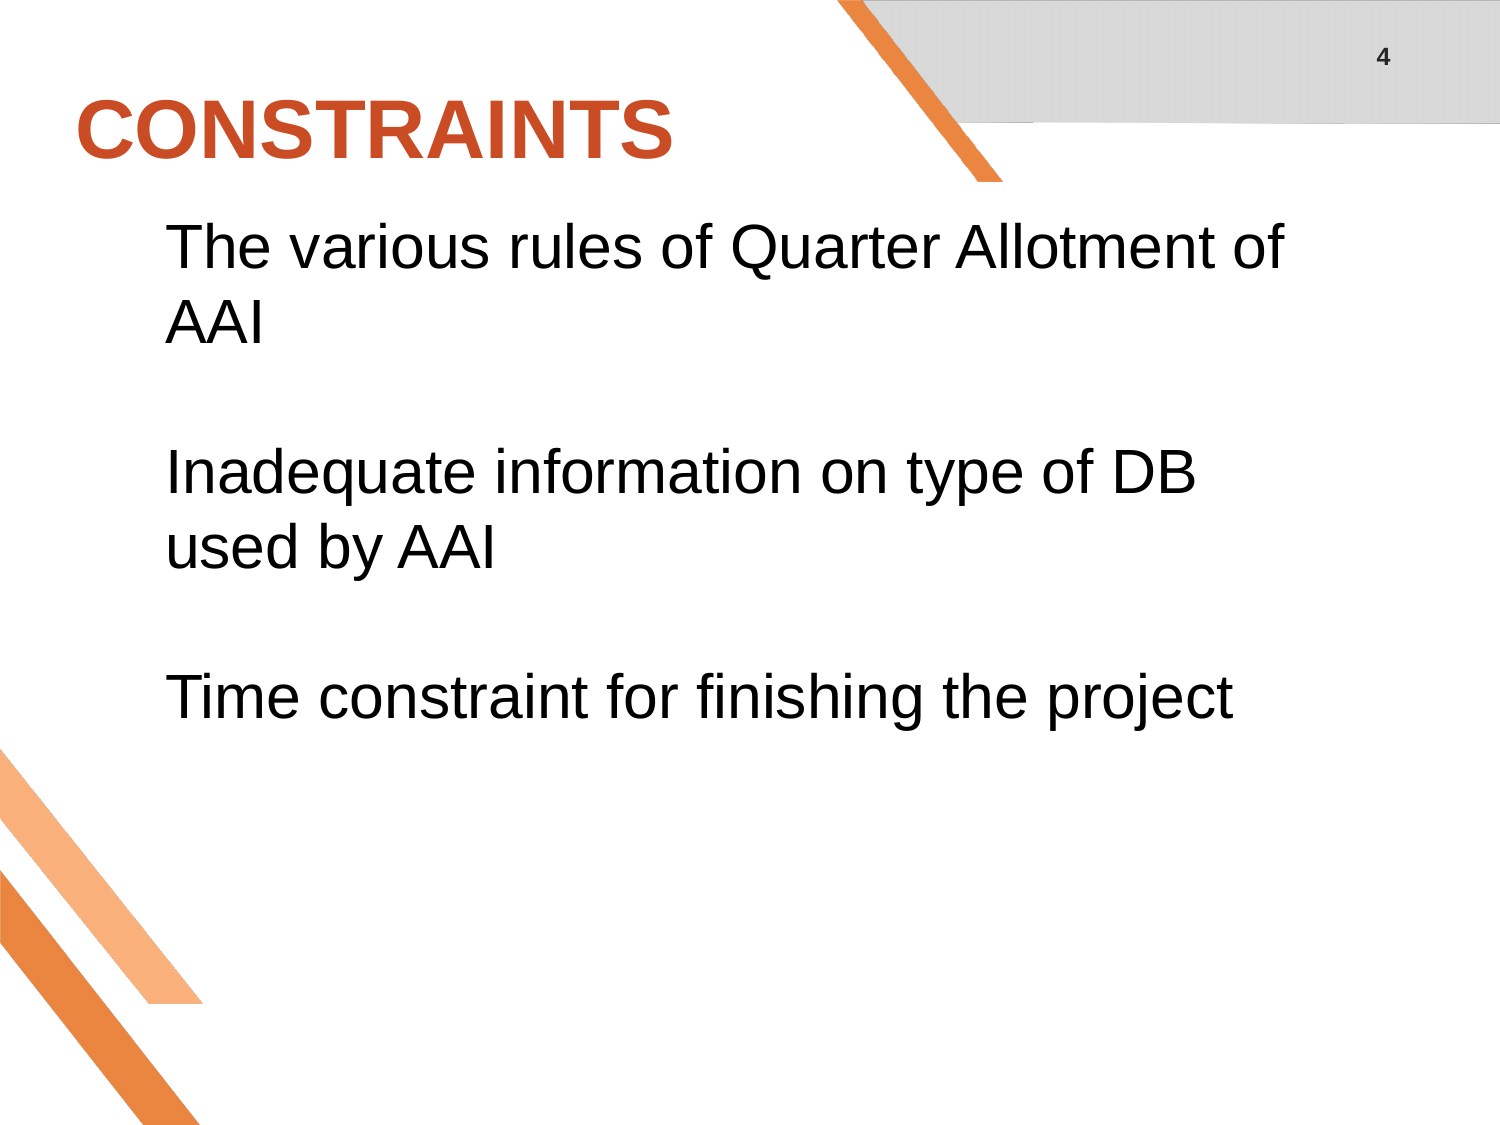

4
# CONSTRAINTS
The various rules of Quarter Allotment of AAI

Inadequate information on type of DB used by AAI

Time constraint for finishing the project